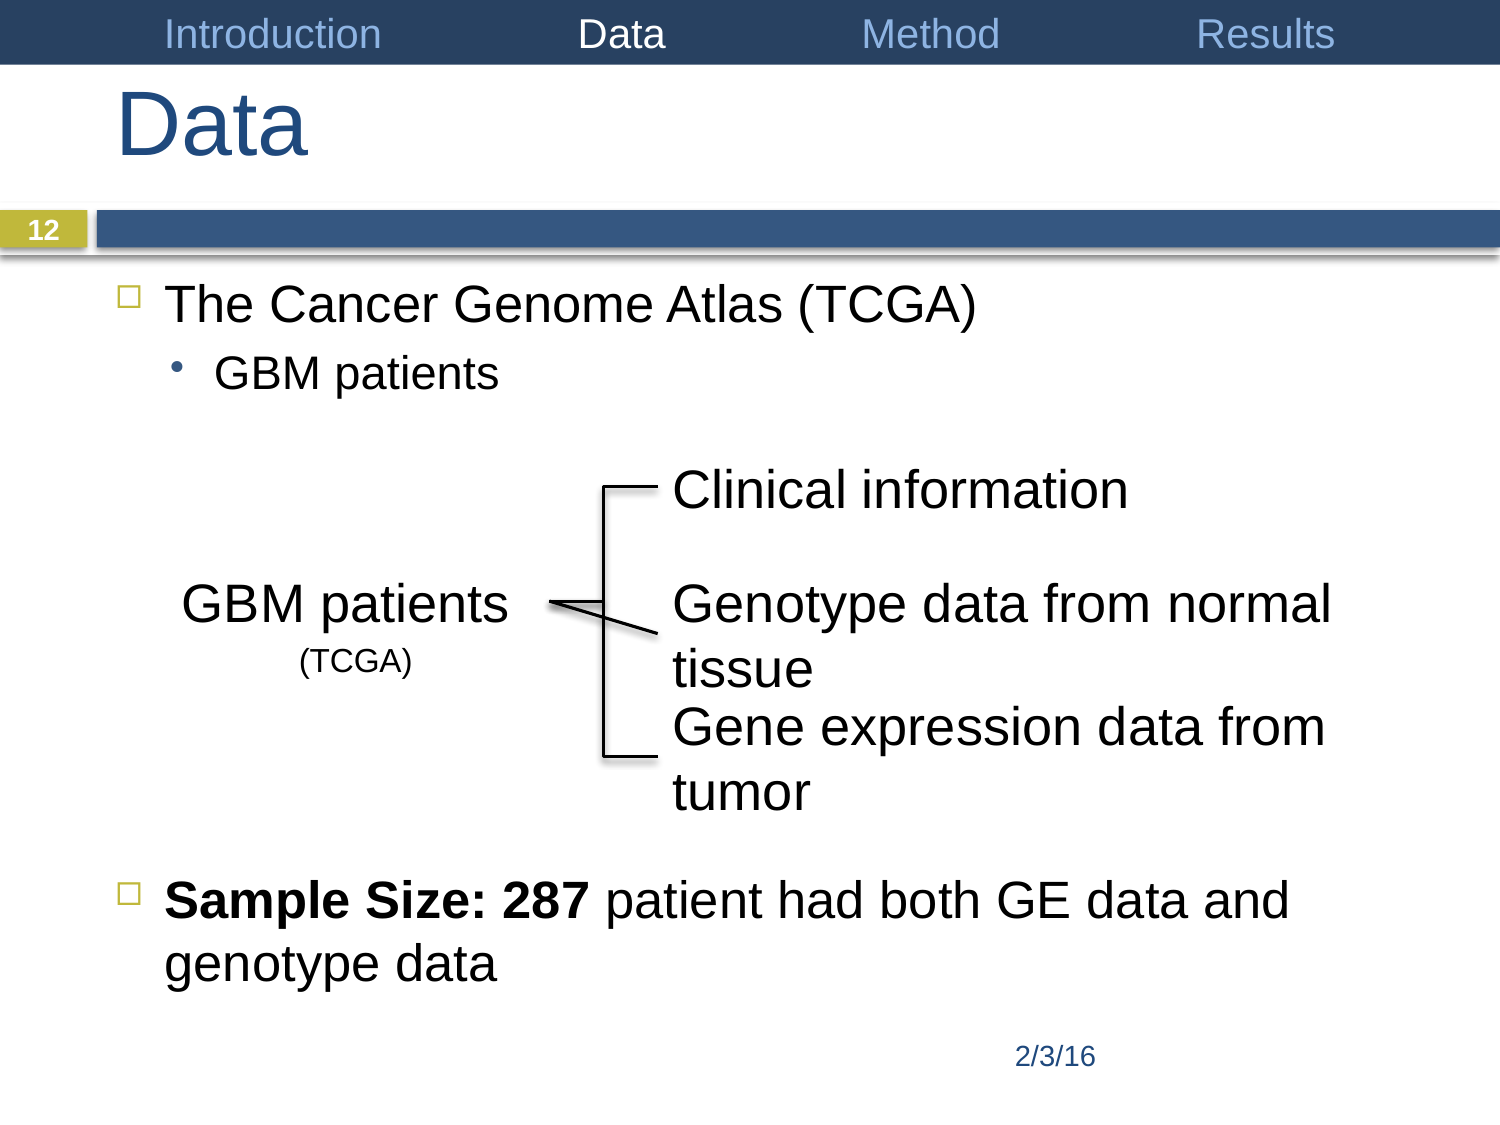

Introduction                 Data                 Method                 Results
# Data
12
The Cancer Genome Atlas (TCGA)
GBM patients

Sample Size: 287 patient had both GE data and genotype data
Clinical information
GBM patients
Genotype data from normal tissue
(TCGA)
Gene expression data from tumor
2/3/16